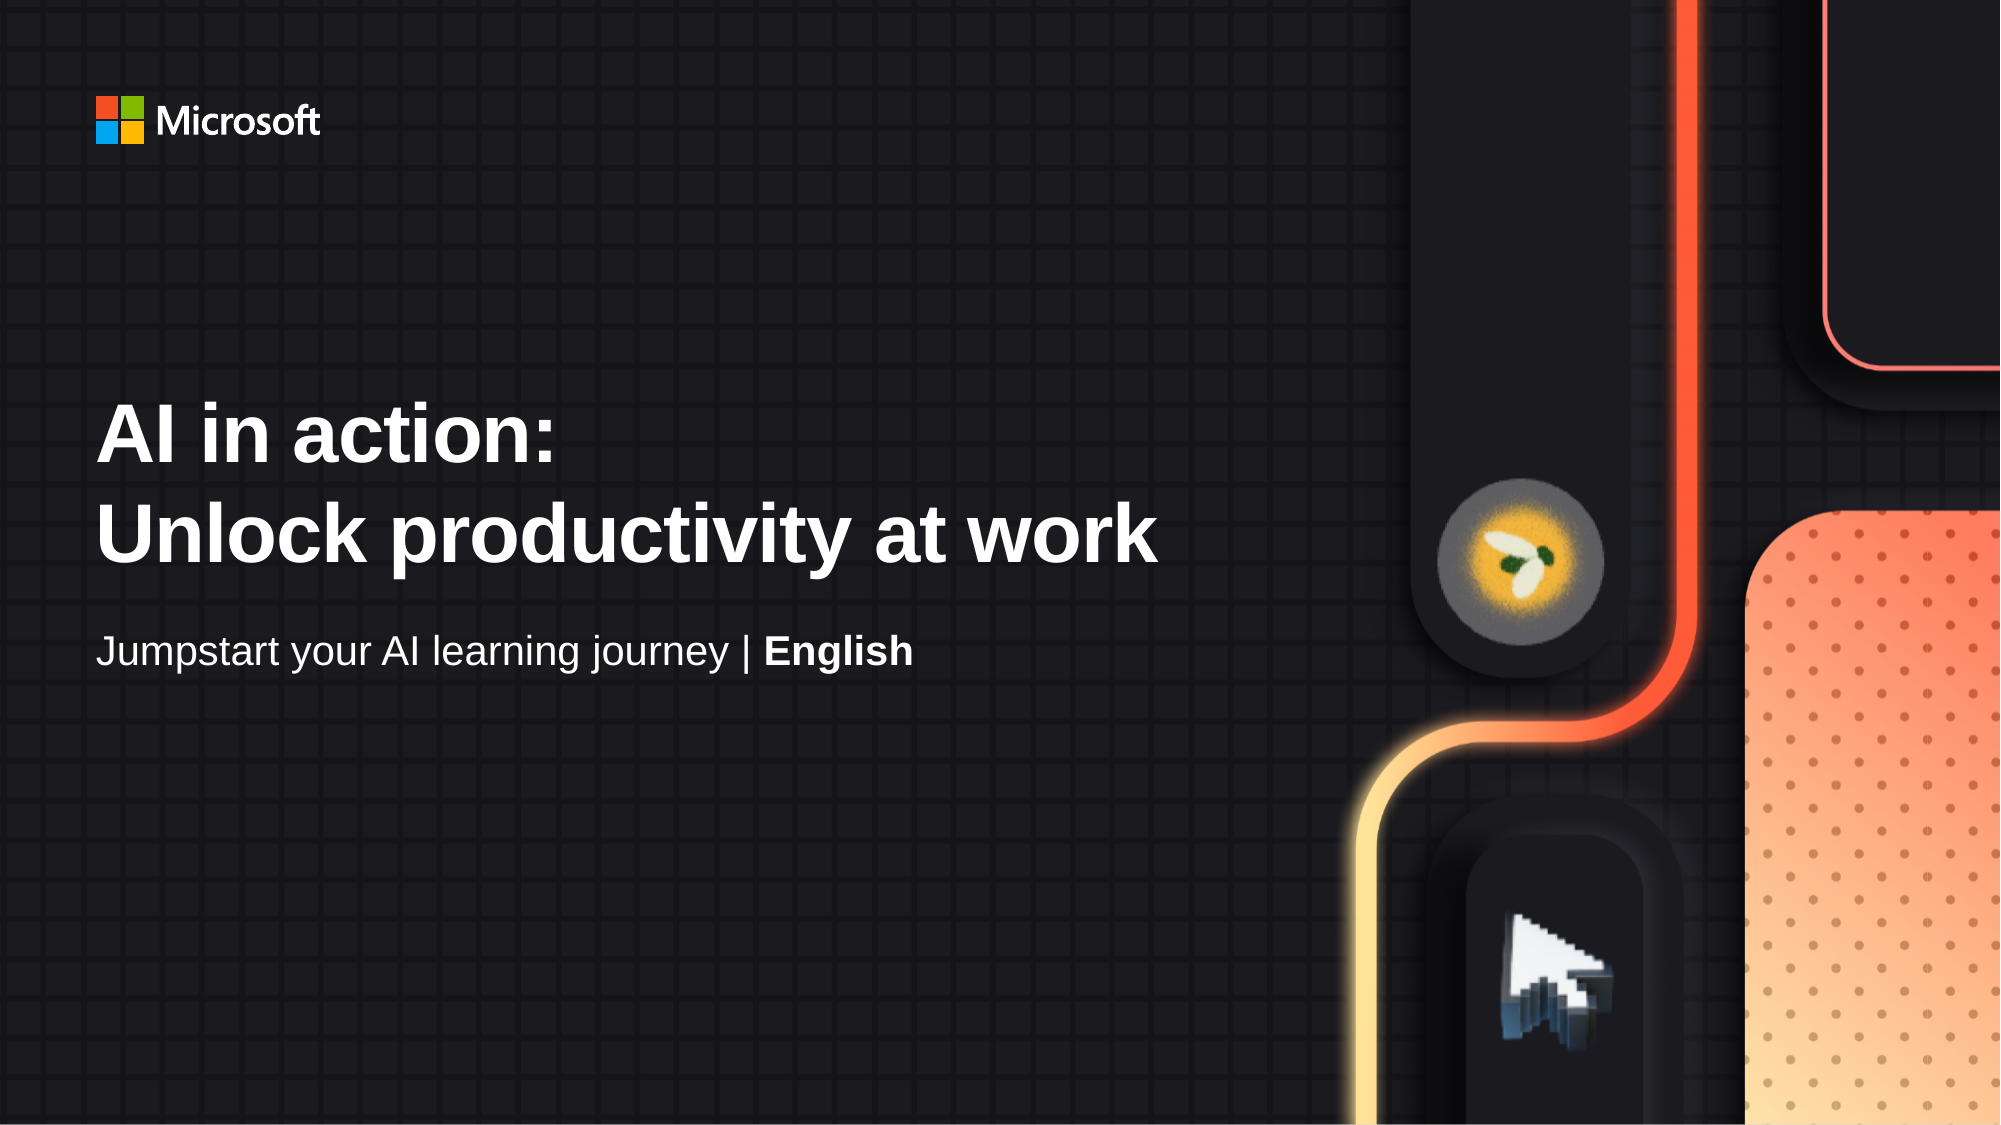

# AI in action: Unlock productivity at work
Jumpstart your AI learning journey | English